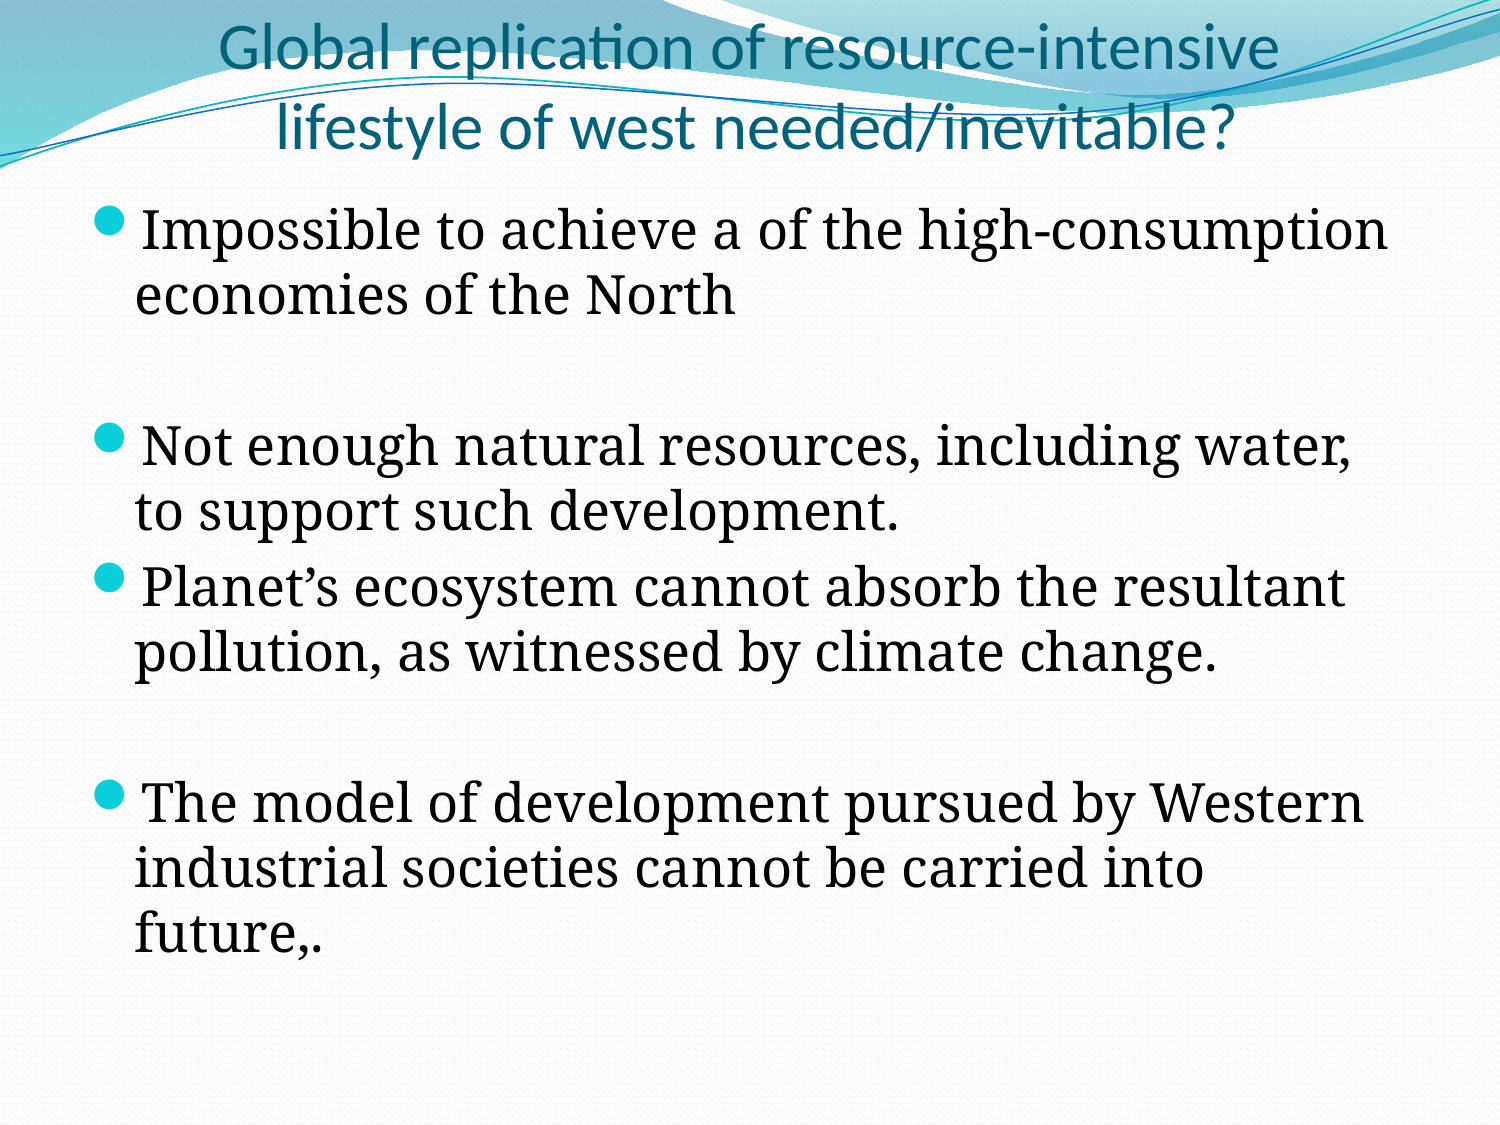

# Global replication of resource-intensive lifestyle of west needed/inevitable?
Impossible to achieve a of the high-consumption economies of the North

Not enough natural resources, including water, to support such development.
Planet’s ecosystem cannot absorb the resultant pollution, as witnessed by climate change.

The model of development pursued by Western industrial societies cannot be carried into future,.